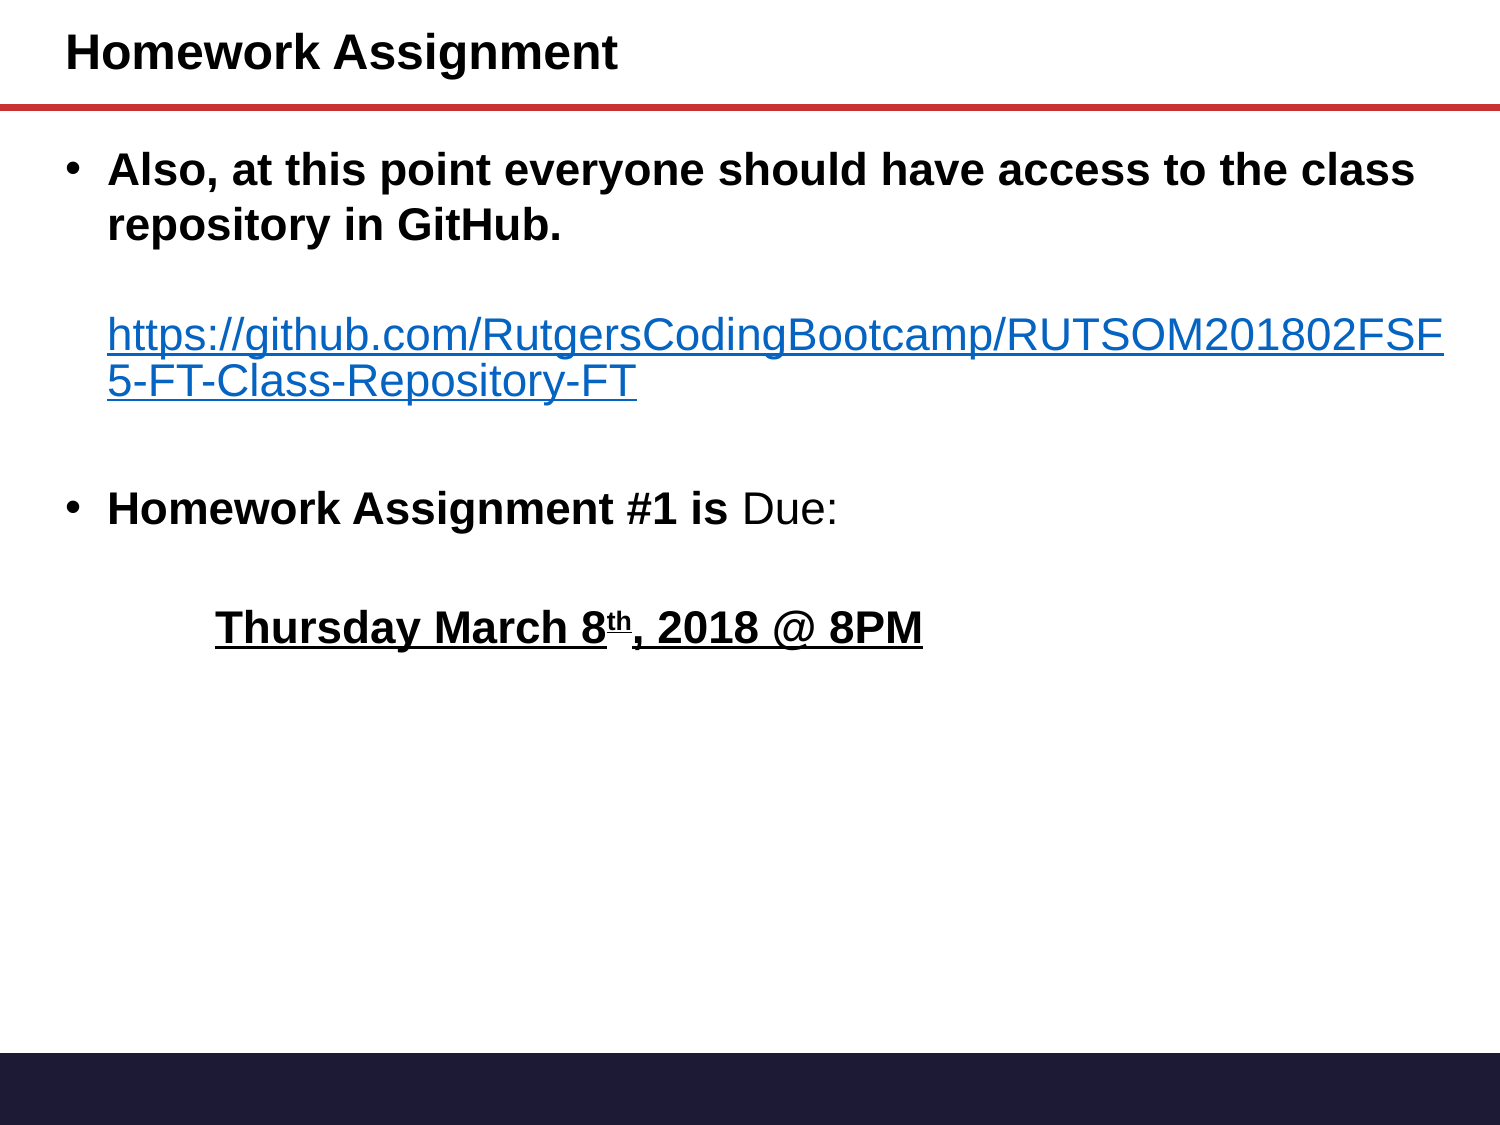

# Homework Assignment
Also, at this point everyone should have access to the class repository in GitHub.
https://github.com/RutgersCodingBootcamp/RUTSOM201802FSF5-FT-Class-Repository-FT

Homework Assignment #1 is Due:
	Thursday March 8th, 2018 @ 8PM